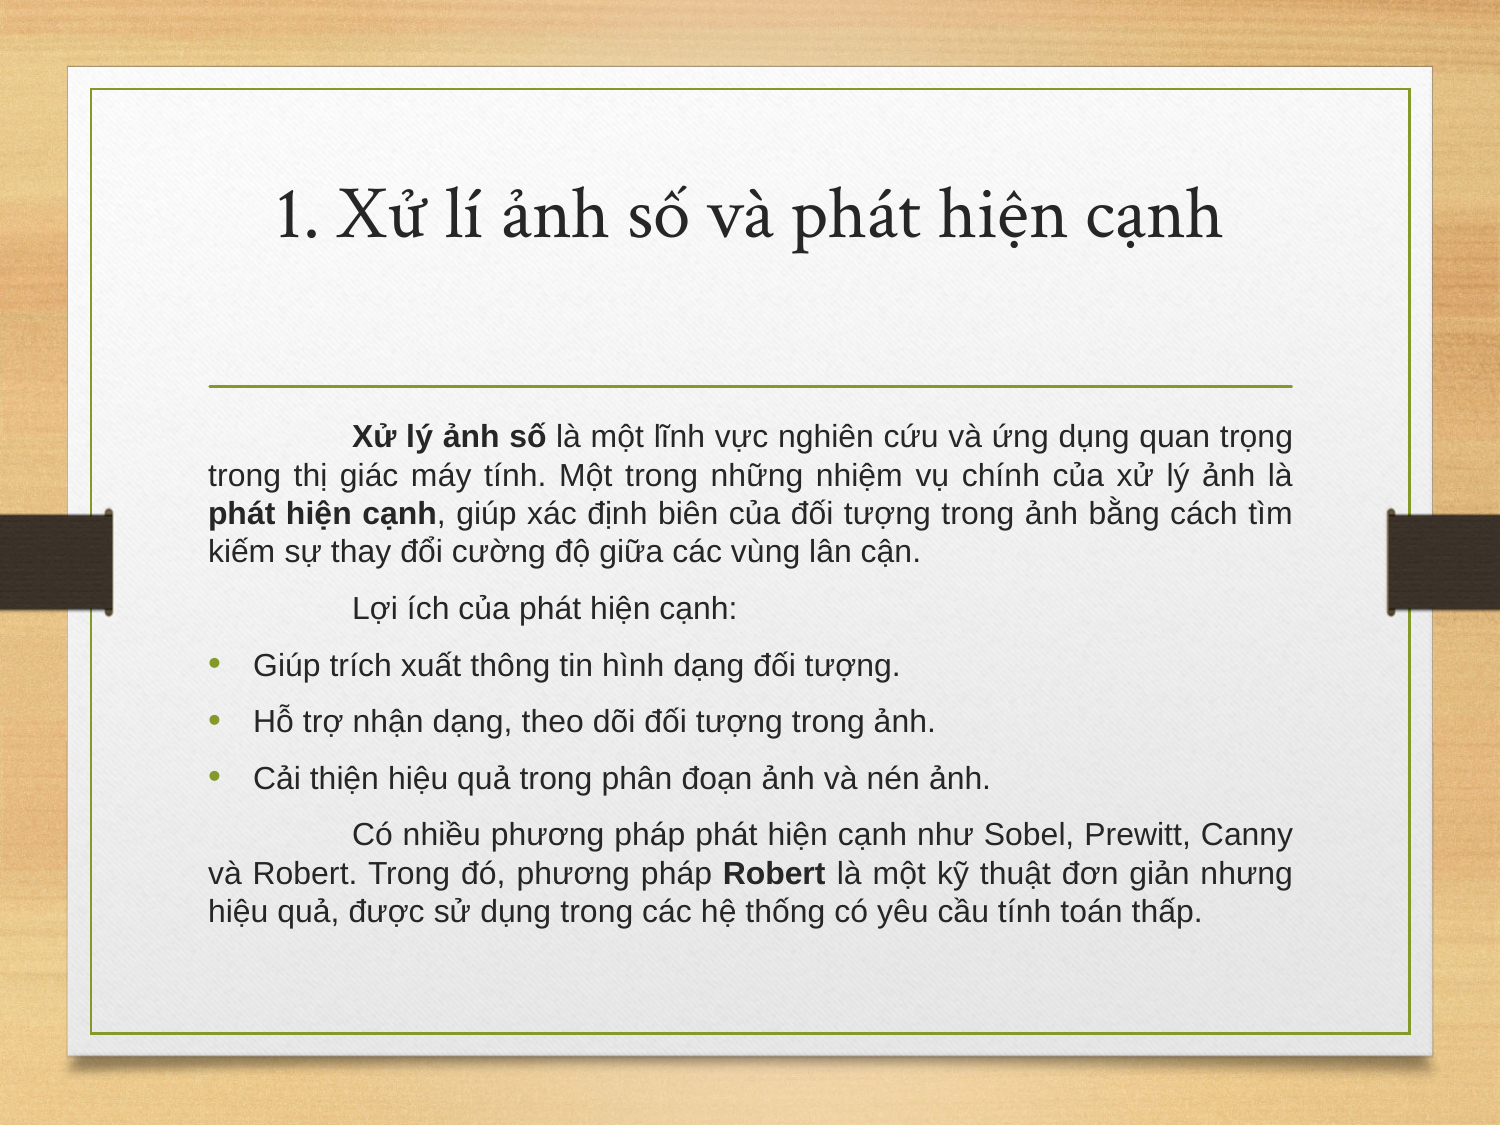

# 1. Xử lí ảnh số và phát hiện cạnh
	Xử lý ảnh số là một lĩnh vực nghiên cứu và ứng dụng quan trọng trong thị giác máy tính. Một trong những nhiệm vụ chính của xử lý ảnh là phát hiện cạnh, giúp xác định biên của đối tượng trong ảnh bằng cách tìm kiếm sự thay đổi cường độ giữa các vùng lân cận.
	Lợi ích của phát hiện cạnh:
Giúp trích xuất thông tin hình dạng đối tượng.
Hỗ trợ nhận dạng, theo dõi đối tượng trong ảnh.
Cải thiện hiệu quả trong phân đoạn ảnh và nén ảnh.
	Có nhiều phương pháp phát hiện cạnh như Sobel, Prewitt, Canny và Robert. Trong đó, phương pháp Robert là một kỹ thuật đơn giản nhưng hiệu quả, được sử dụng trong các hệ thống có yêu cầu tính toán thấp.